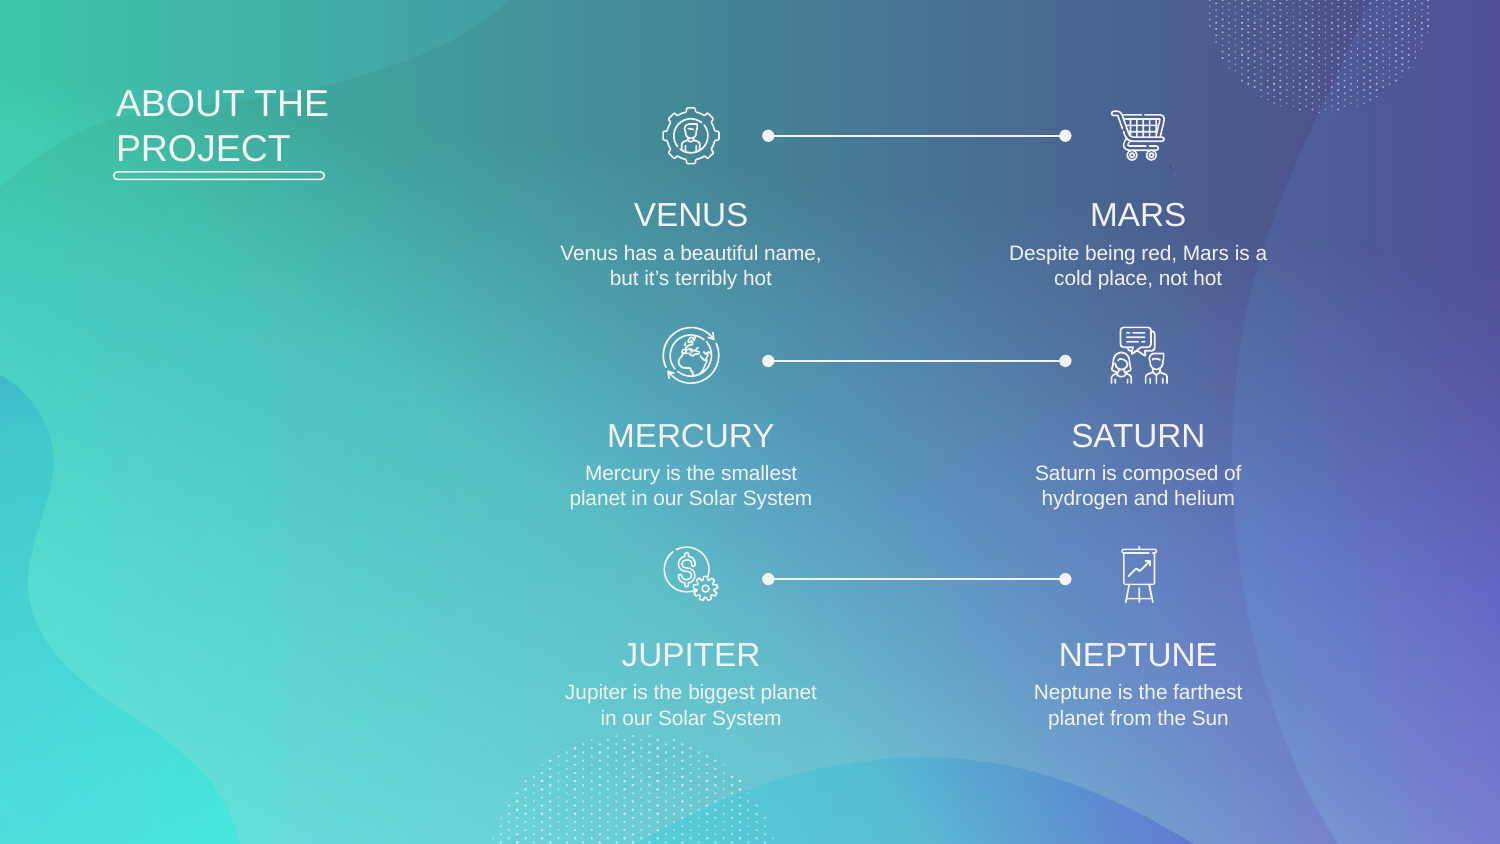

ABOUT THE PROJECT

# VENUS
MARS
Despite being red, Mars is a cold place, not hot
Venus has a beautiful name, but it’s terribly hot

MERCURY
SATURN
Mercury is the smallest planet in our Solar System
Saturn is composed of hydrogen and helium

JUPITER
NEPTUNE
Jupiter is the biggest planet in our Solar System
Neptune is the farthest planet from the Sun